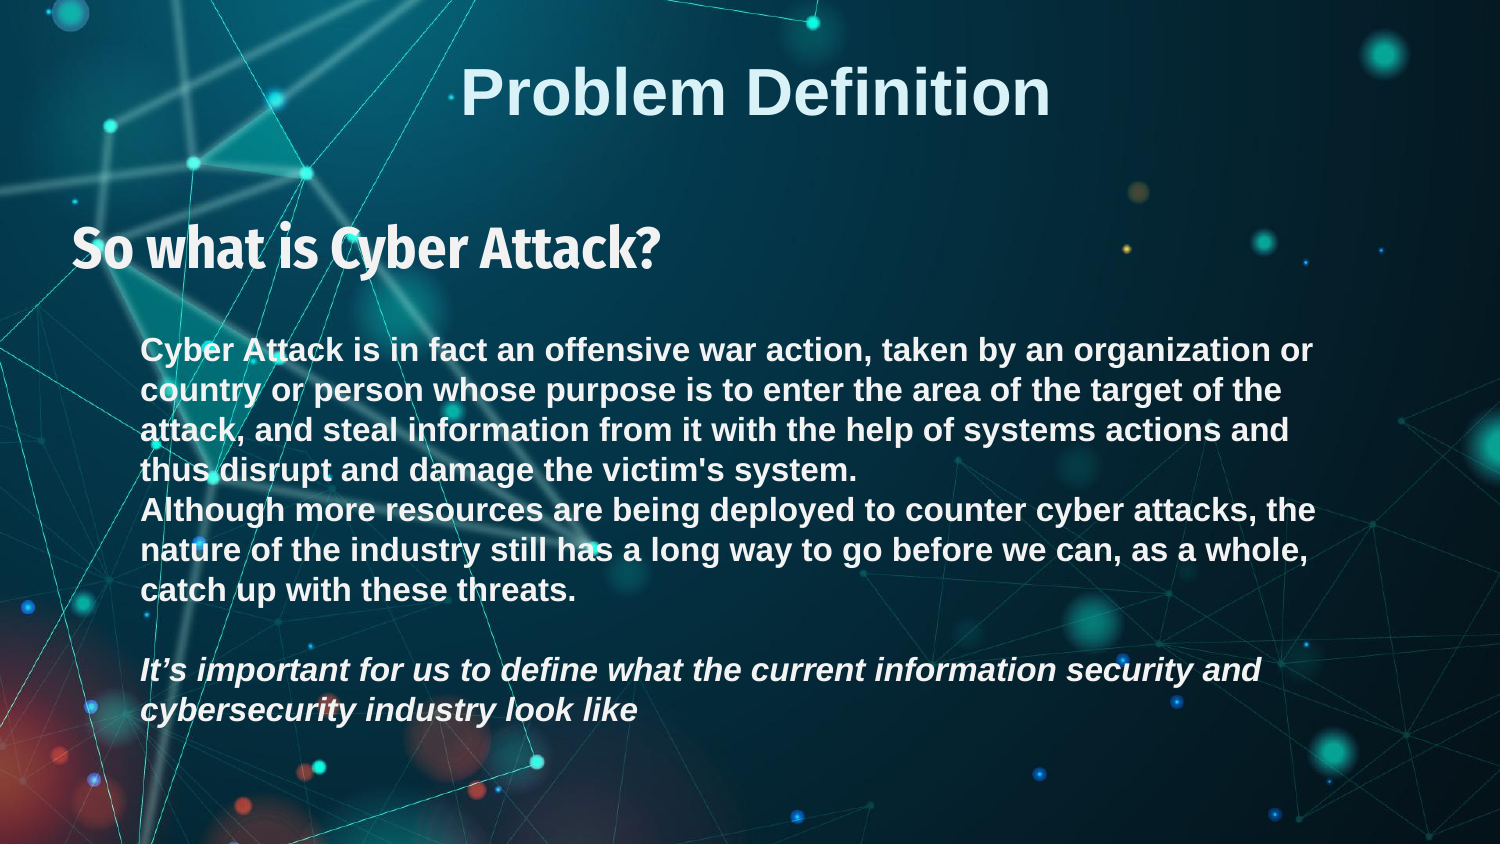

# Problem Definition
So what is Cyber Attack?
Cyber Attack is in fact an offensive war action, taken by an organization or country or person whose purpose is to enter the area of ​​the target of the attack, and steal information from it with the help of systems actions and thus disrupt and damage the victim's system.
Although more resources are being deployed to counter cyber attacks, the nature of the industry still has a long way to go before we can, as a whole, catch up with these threats.

It’s important for us to define what the current information security and cybersecurity industry look like